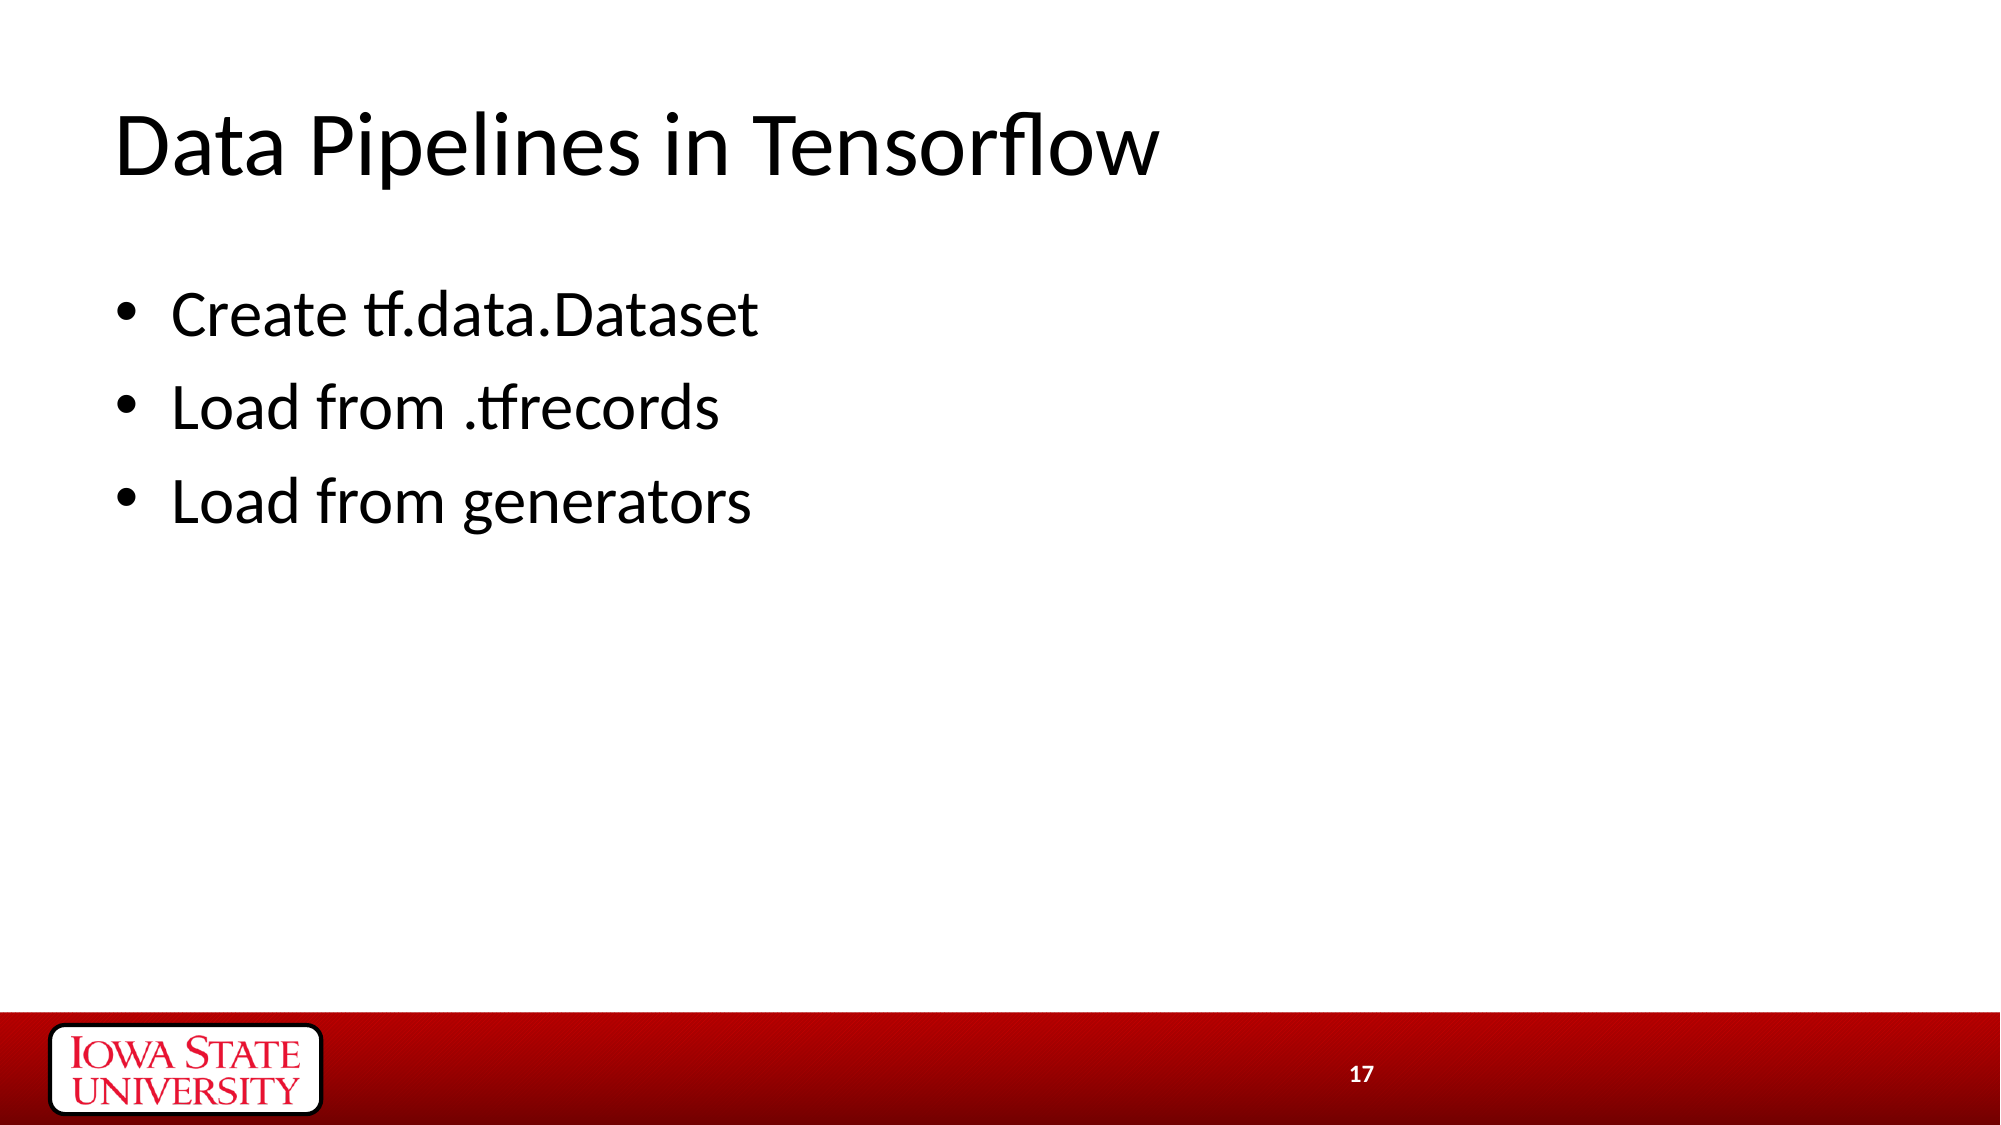

# Data Pipelines in Tensorflow
Create tf.data.Dataset
Load from .tfrecords
Load from generators
17